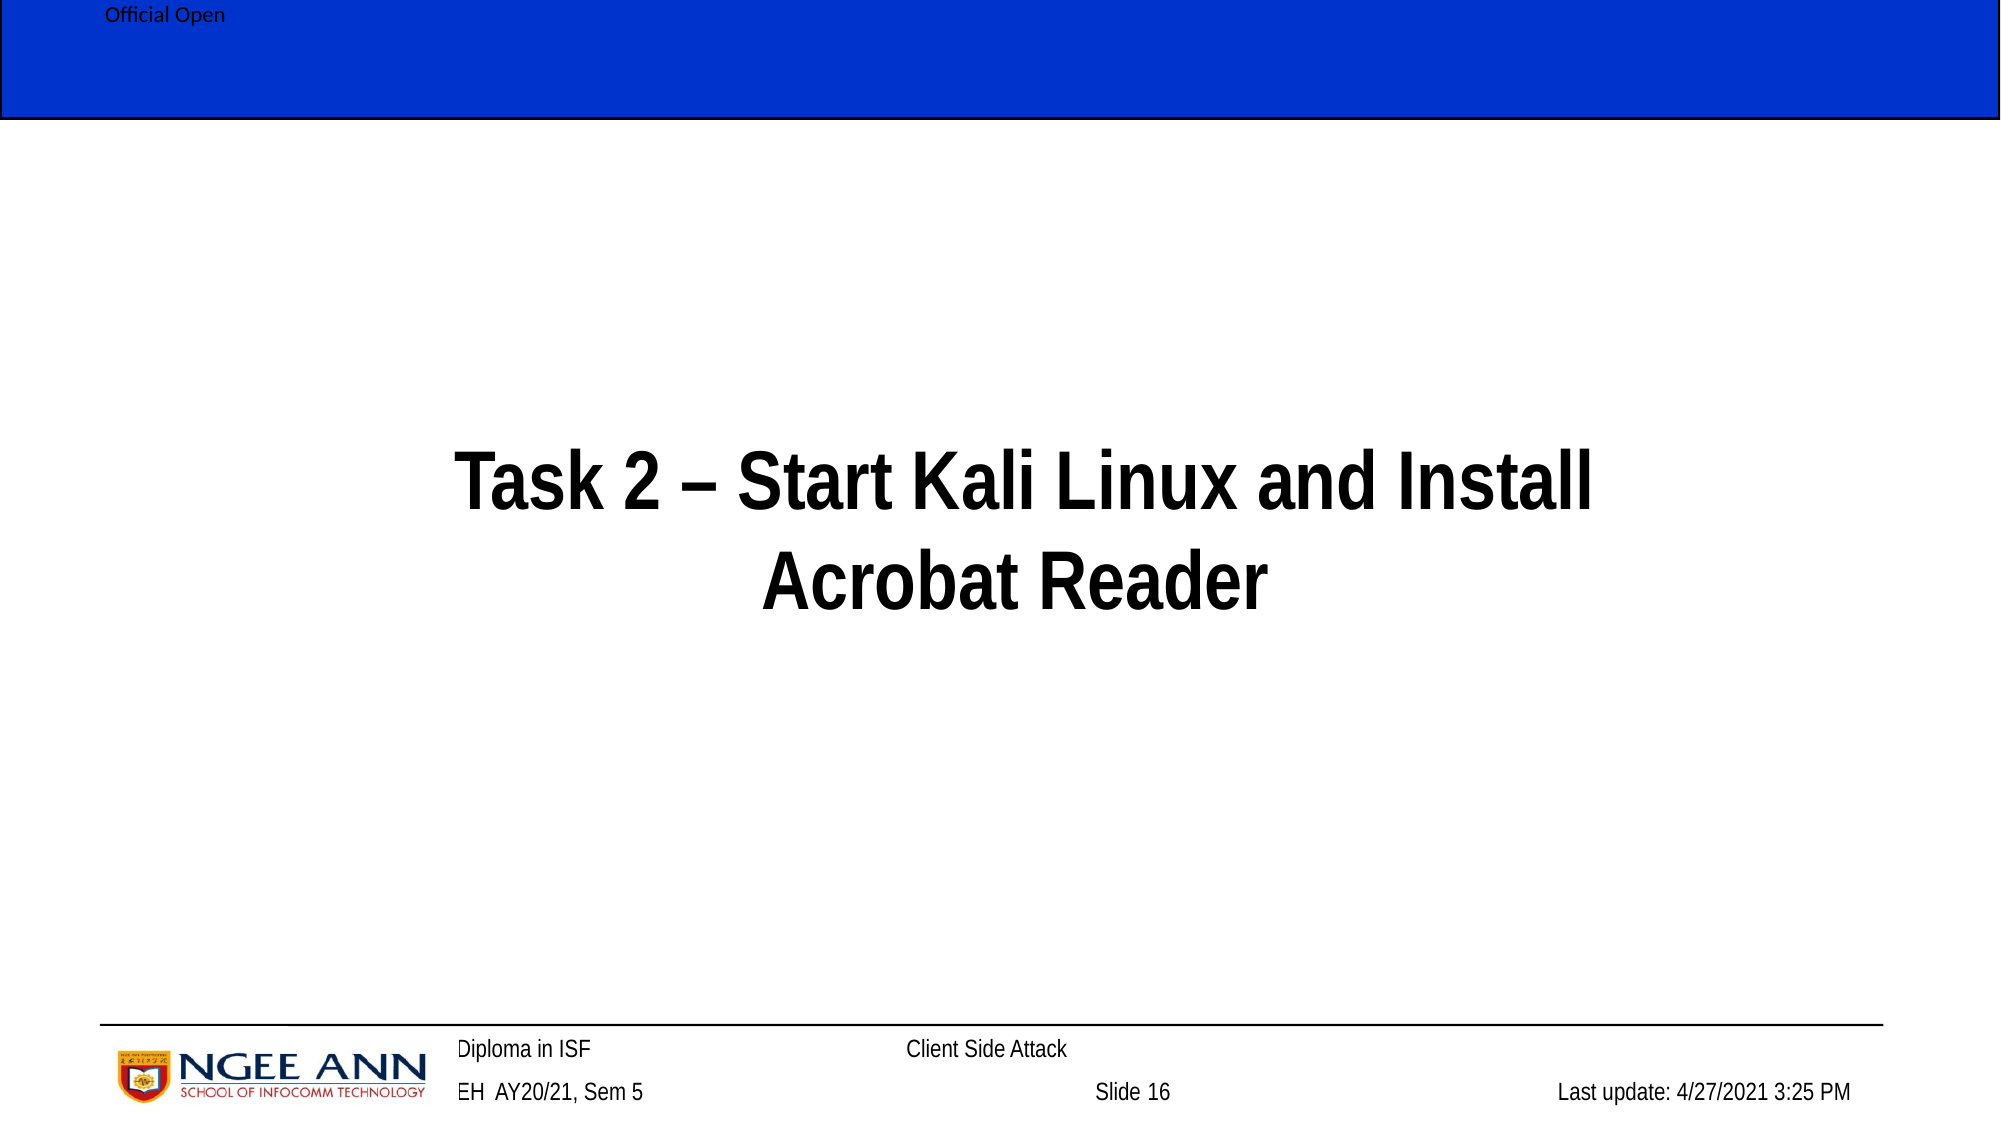

Task 2 – Start Kali Linux and Install Acrobat Reader